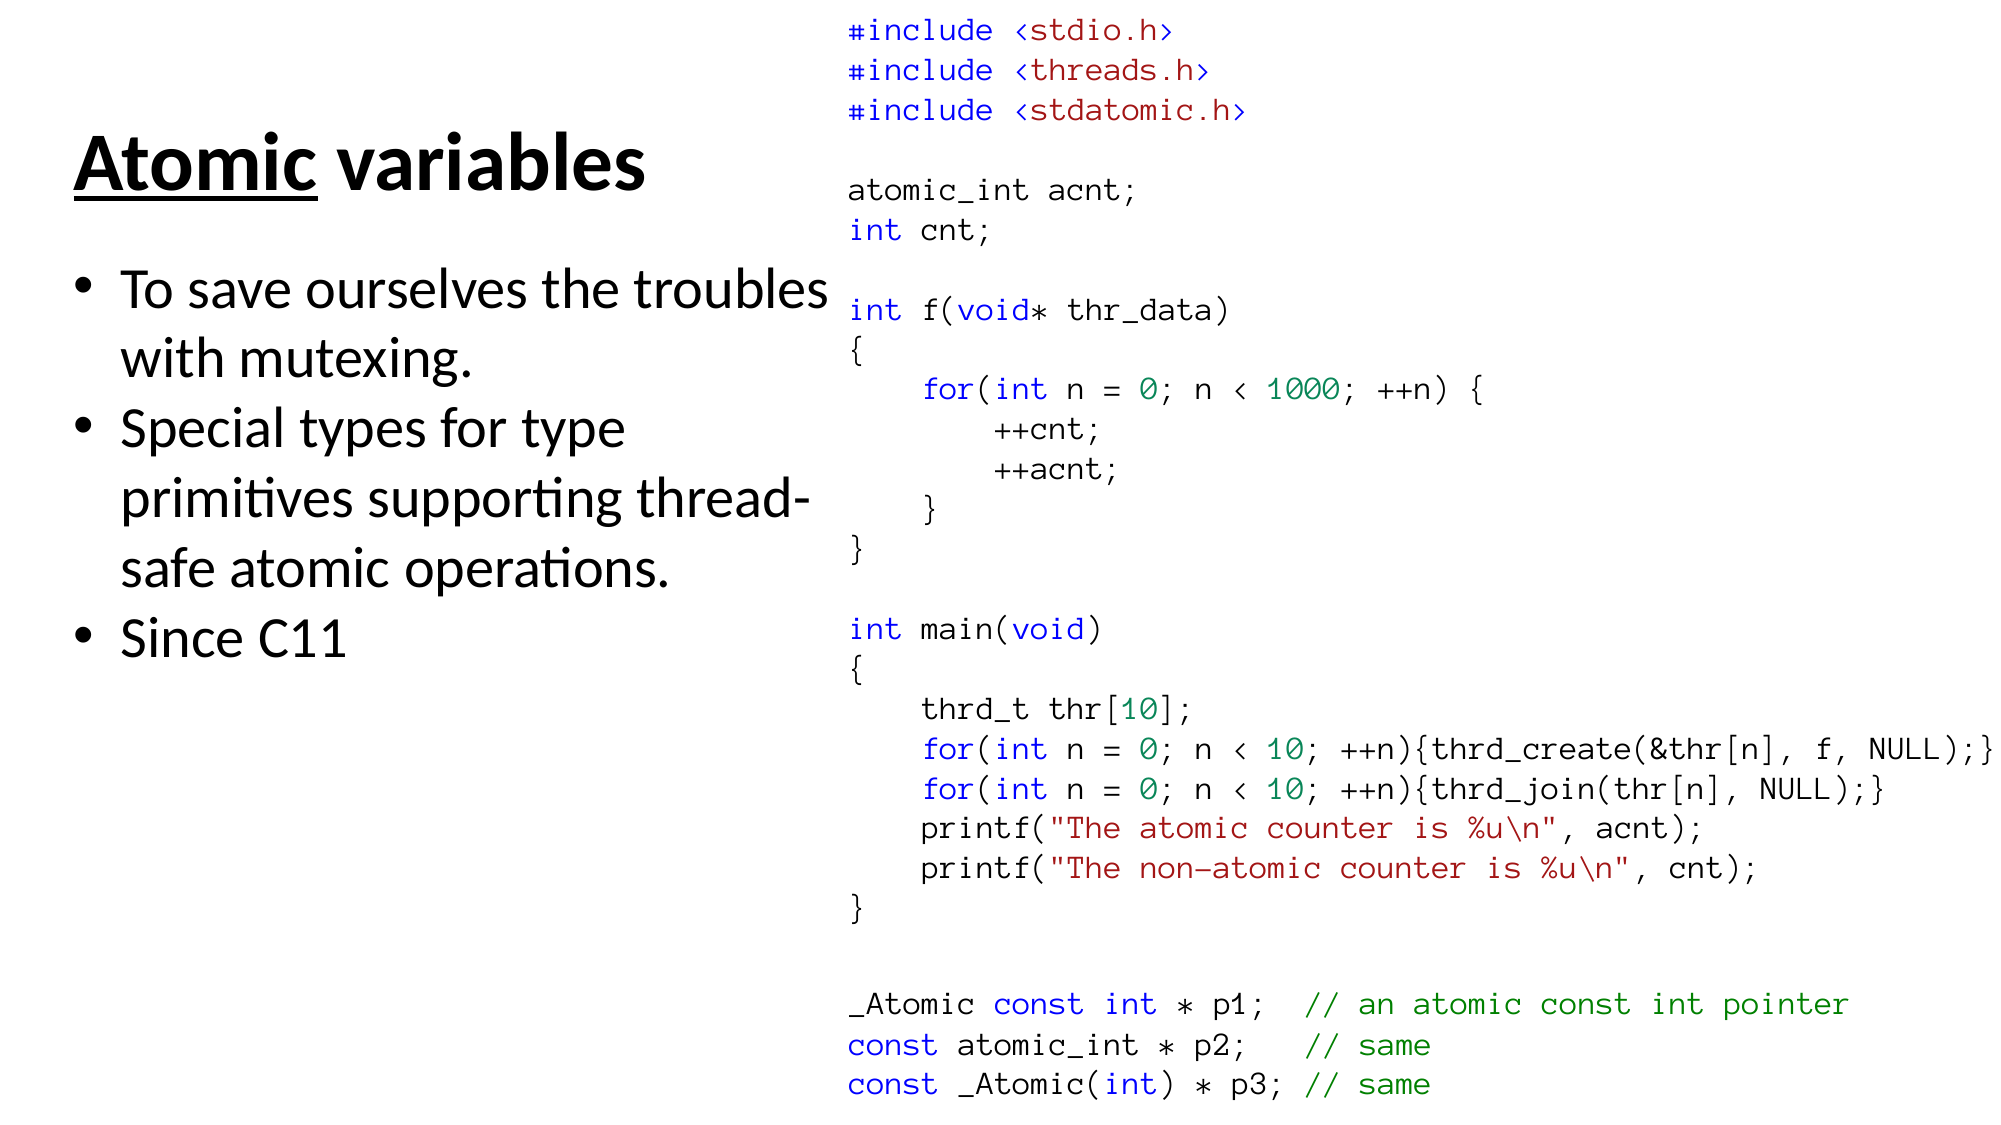

Atomic variables
#include <stdio.h>
#include <threads.h>
#include <stdatomic.h>

atomic_int acnt;
int cnt;

int f(void* thr_data)
{
    for(int n = 0; n < 1000; ++n) {
        ++cnt;
        ++acnt;
    }
}

int main(void)
{
    thrd_t thr[10];
    for(int n = 0; n < 10; ++n){thrd_create(&thr[n], f, NULL);}
    for(int n = 0; n < 10; ++n){thrd_join(thr[n], NULL);}
    printf("The atomic counter is %u\n", acnt);
    printf("The non-atomic counter is %u\n", cnt);
}
To save ourselves the troubles with mutexing.
Special types for type primitives supporting thread-safe atomic operations.
Since C11

_Atomic const int * p1;  // an atomic const int pointer
const atomic_int * p2;   // same
const _Atomic(int) * p3; // same